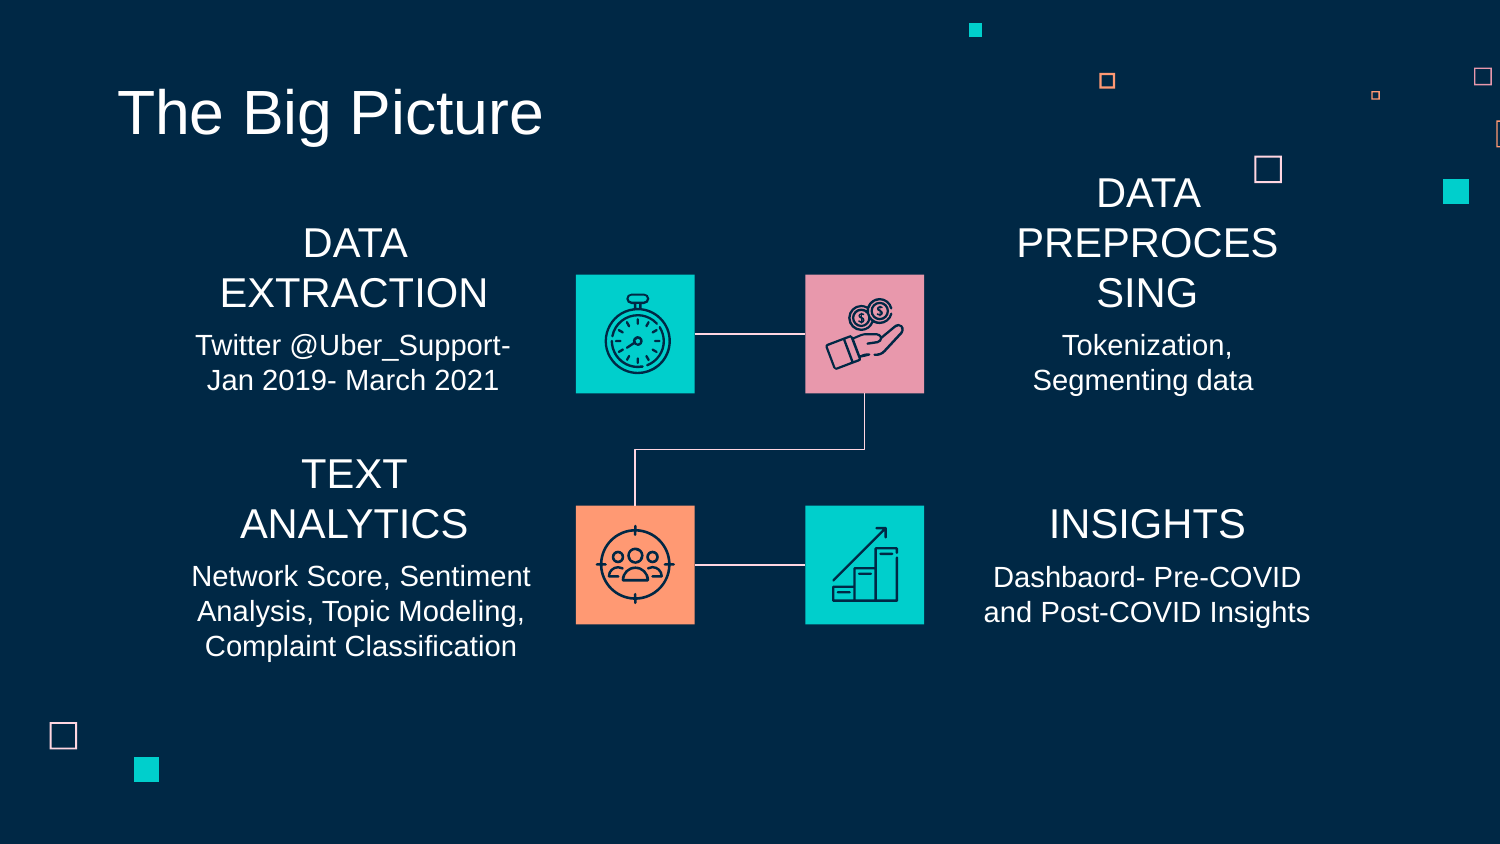

The Big Picture
# DATA EXTRACTION
DATA PREPROCESSING

Tokenization, Segmenting data
Twitter @Uber_Support- Jan 2019- March 2021
TEXT ANALYTICS
INSIGHTS

Network Score, Sentiment Analysis, Topic Modeling, Complaint Classification
Dashbaord- Pre-COVID and Post-COVID Insights